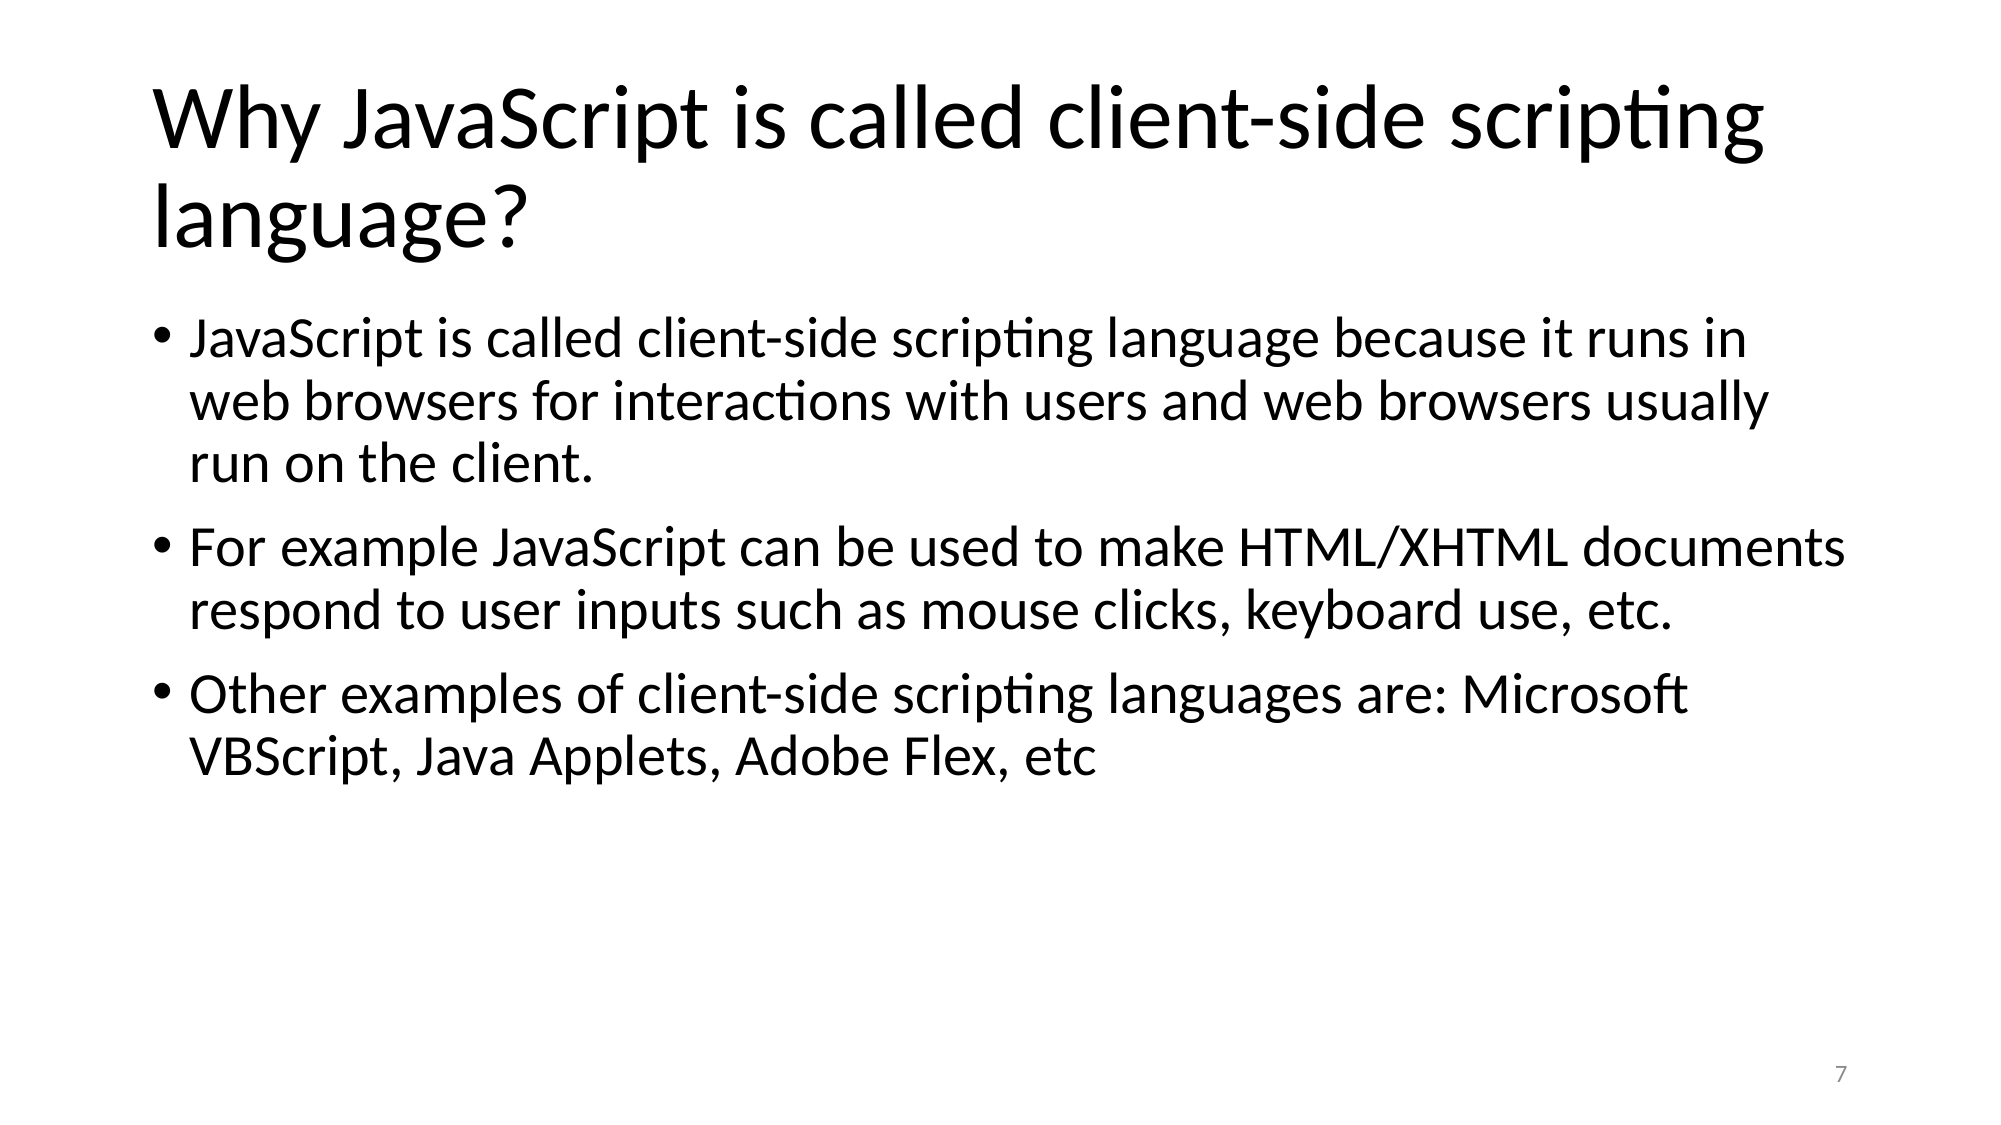

# Why JavaScript is called client-side scripting language?
JavaScript is called client-side scripting language because it runs in web browsers for interactions with users and web browsers usually run on the client.
For example JavaScript can be used to make HTML/XHTML documents respond to user inputs such as mouse clicks, keyboard use, etc.
Other examples of client-side scripting languages are: Microsoft VBScript, Java Applets, Adobe Flex, etc
7